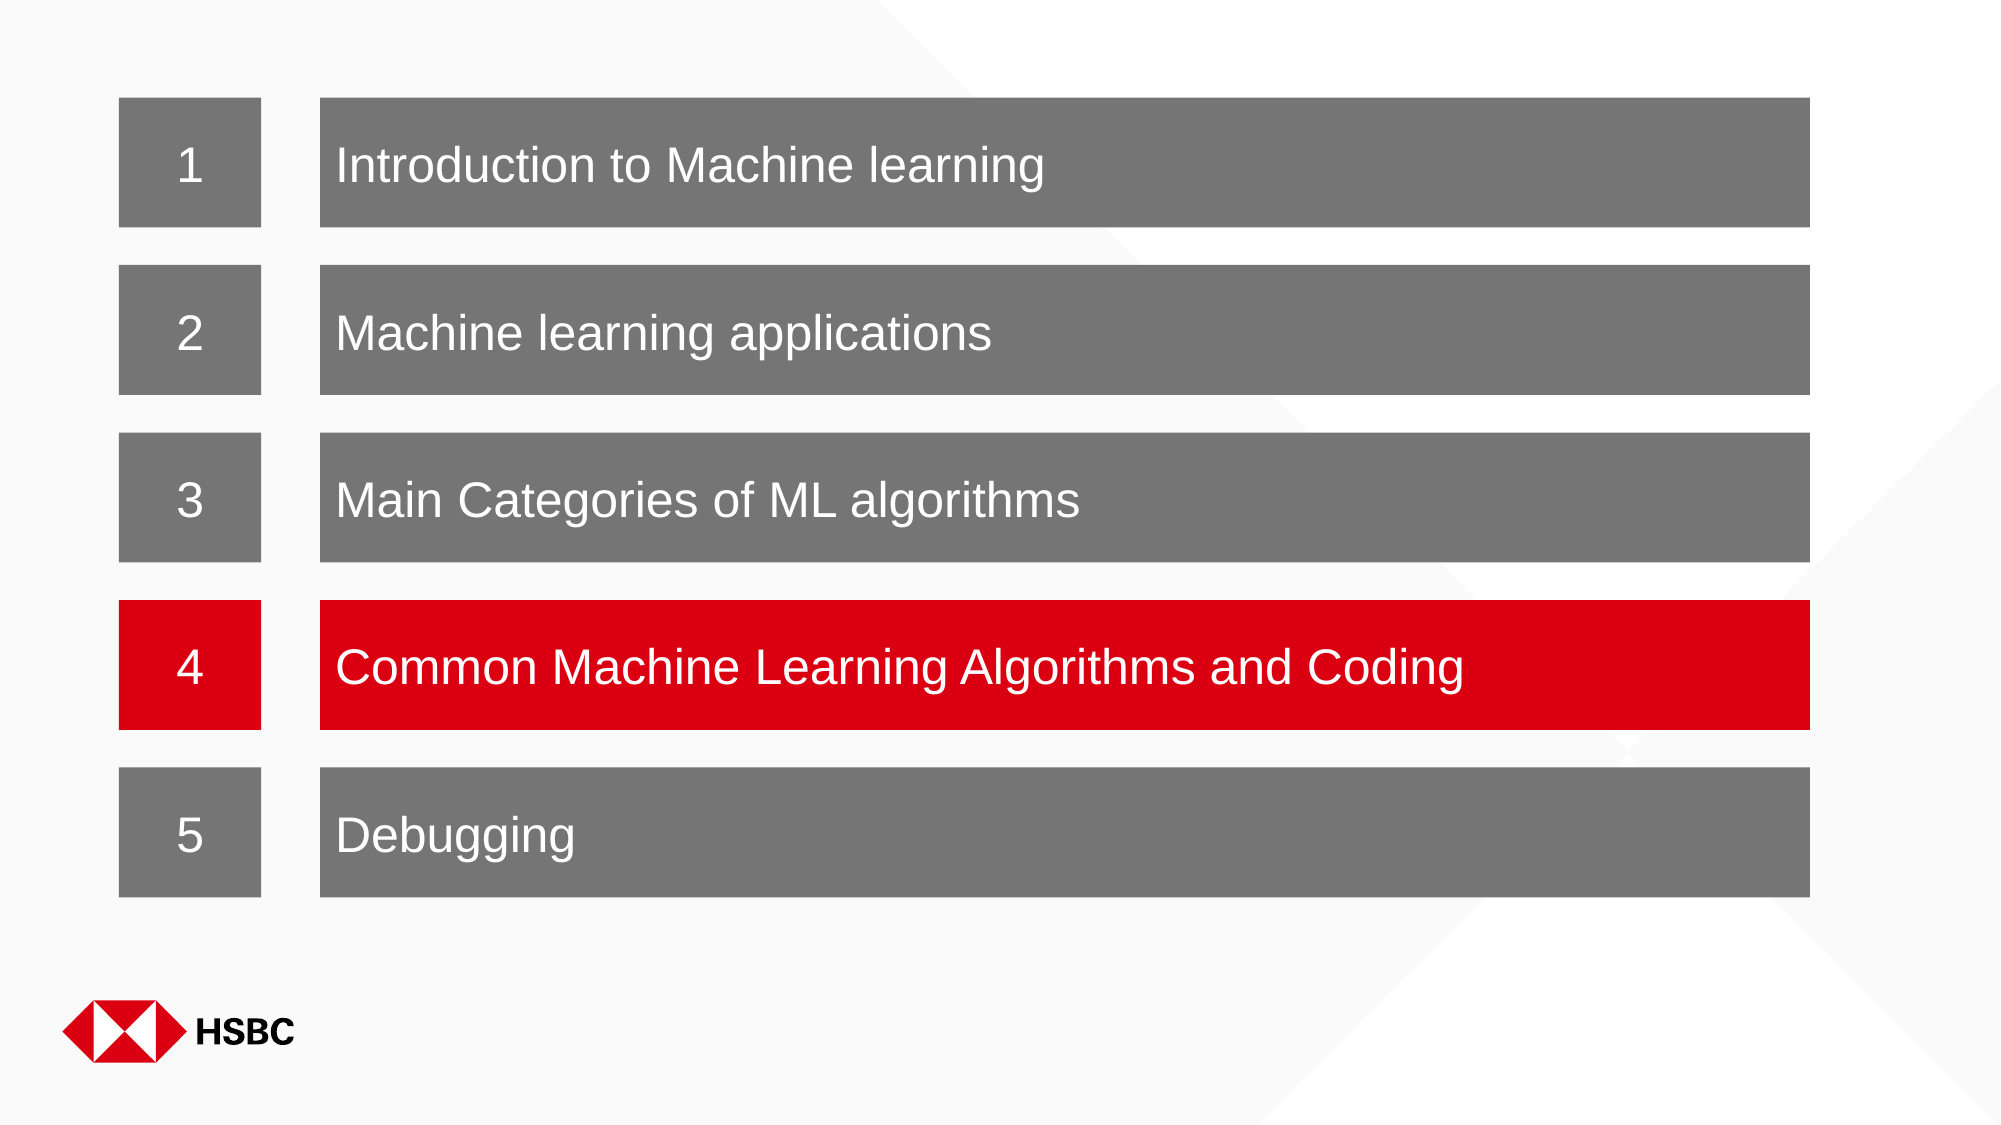

1
Introduction to Machine learning
2
Machine learning applications
3
Main Categories of ML algorithms
4
Common Machine Learning Algorithms and Coding
5
Debugging